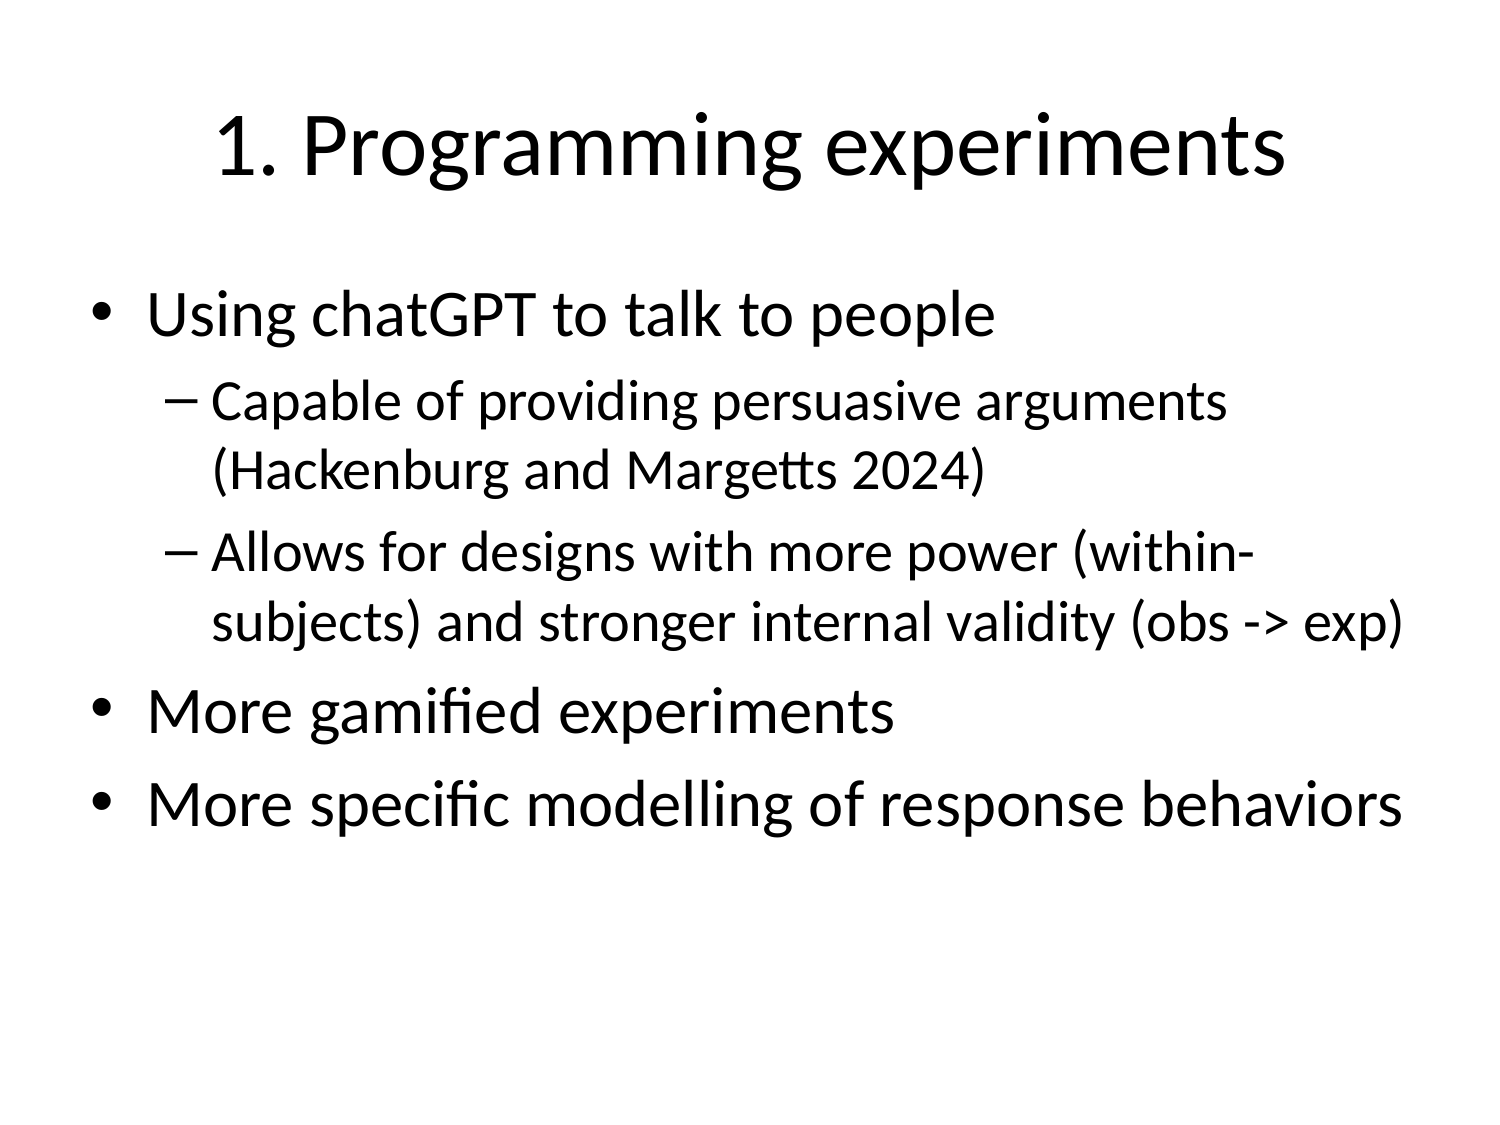

# 1. Programming experiments
Using chatGPT to talk to people
Capable of providing persuasive arguments (Hackenburg and Margetts 2024)
Allows for designs with more power (within-subjects) and stronger internal validity (obs -> exp)
More gamified experiments
More specific modelling of response behaviors